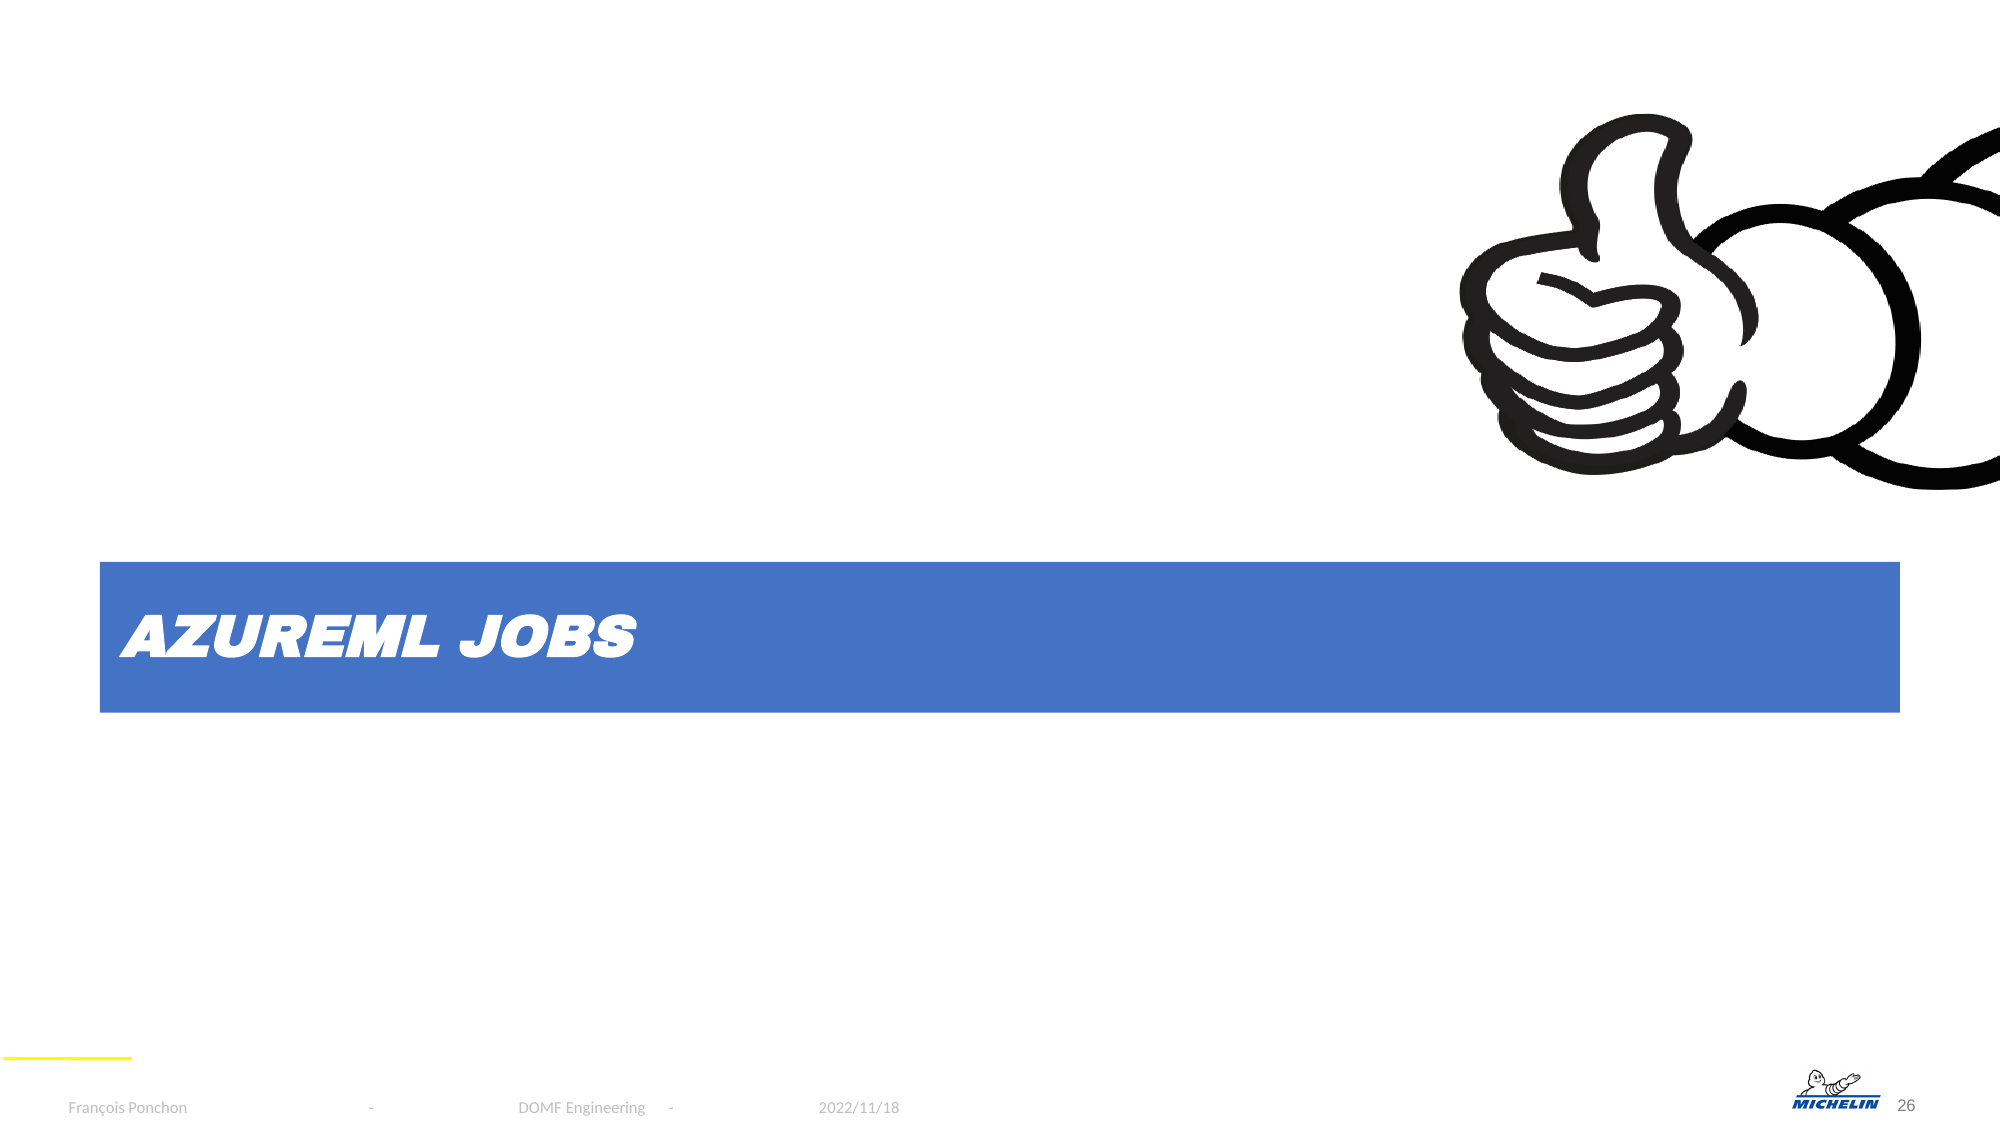

Michelin / Computer Vision
# AzureML Jobs